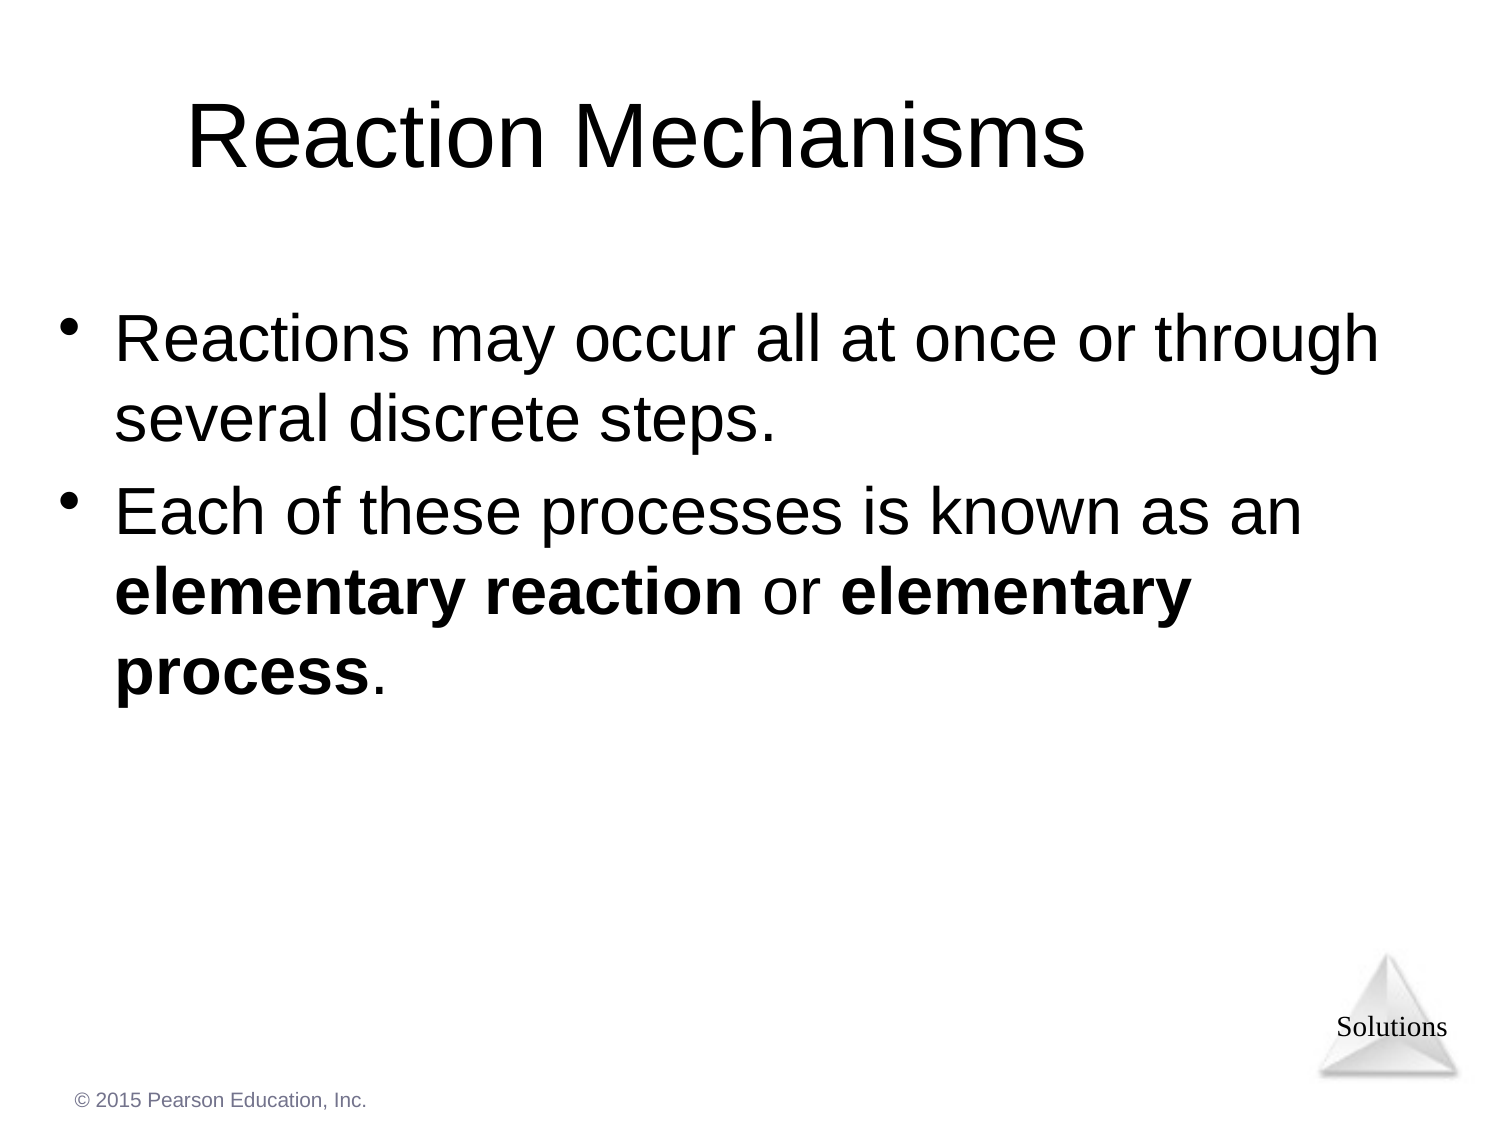

Reaction Mechanisms
Reactions may occur all at once or through several discrete steps.
Each of these processes is known as an elementary reaction or elementary process.